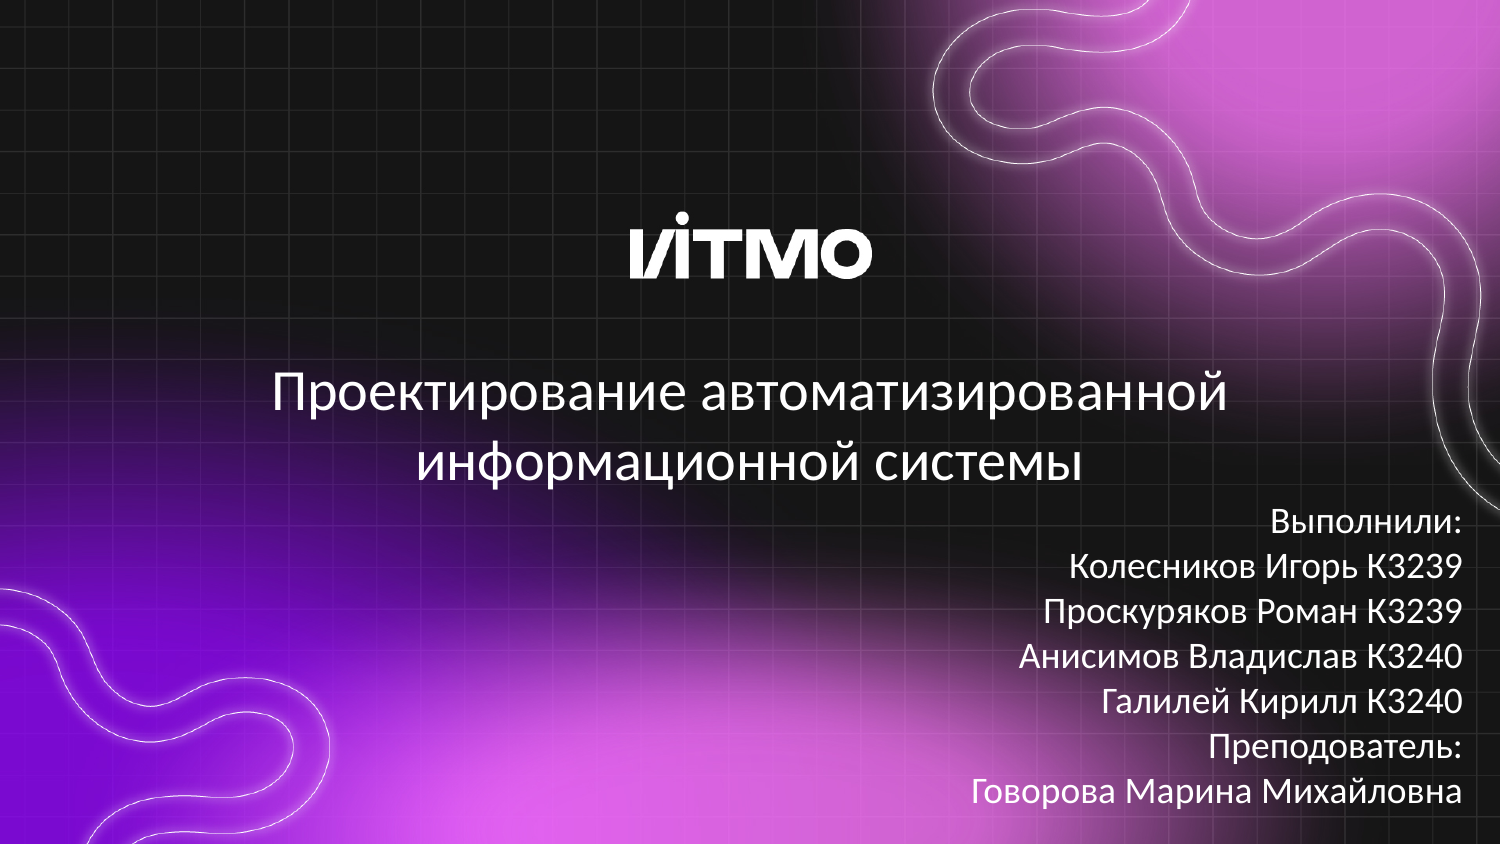

# Проектирование автоматизированной информационной системы
Выполнили:
Колесников Игорь К3239
Проскуряков Роман К3239
Анисимов Владислав К3240
Галилей Кирилл К3240
Преподователь:
Говорова Марина Михайловна